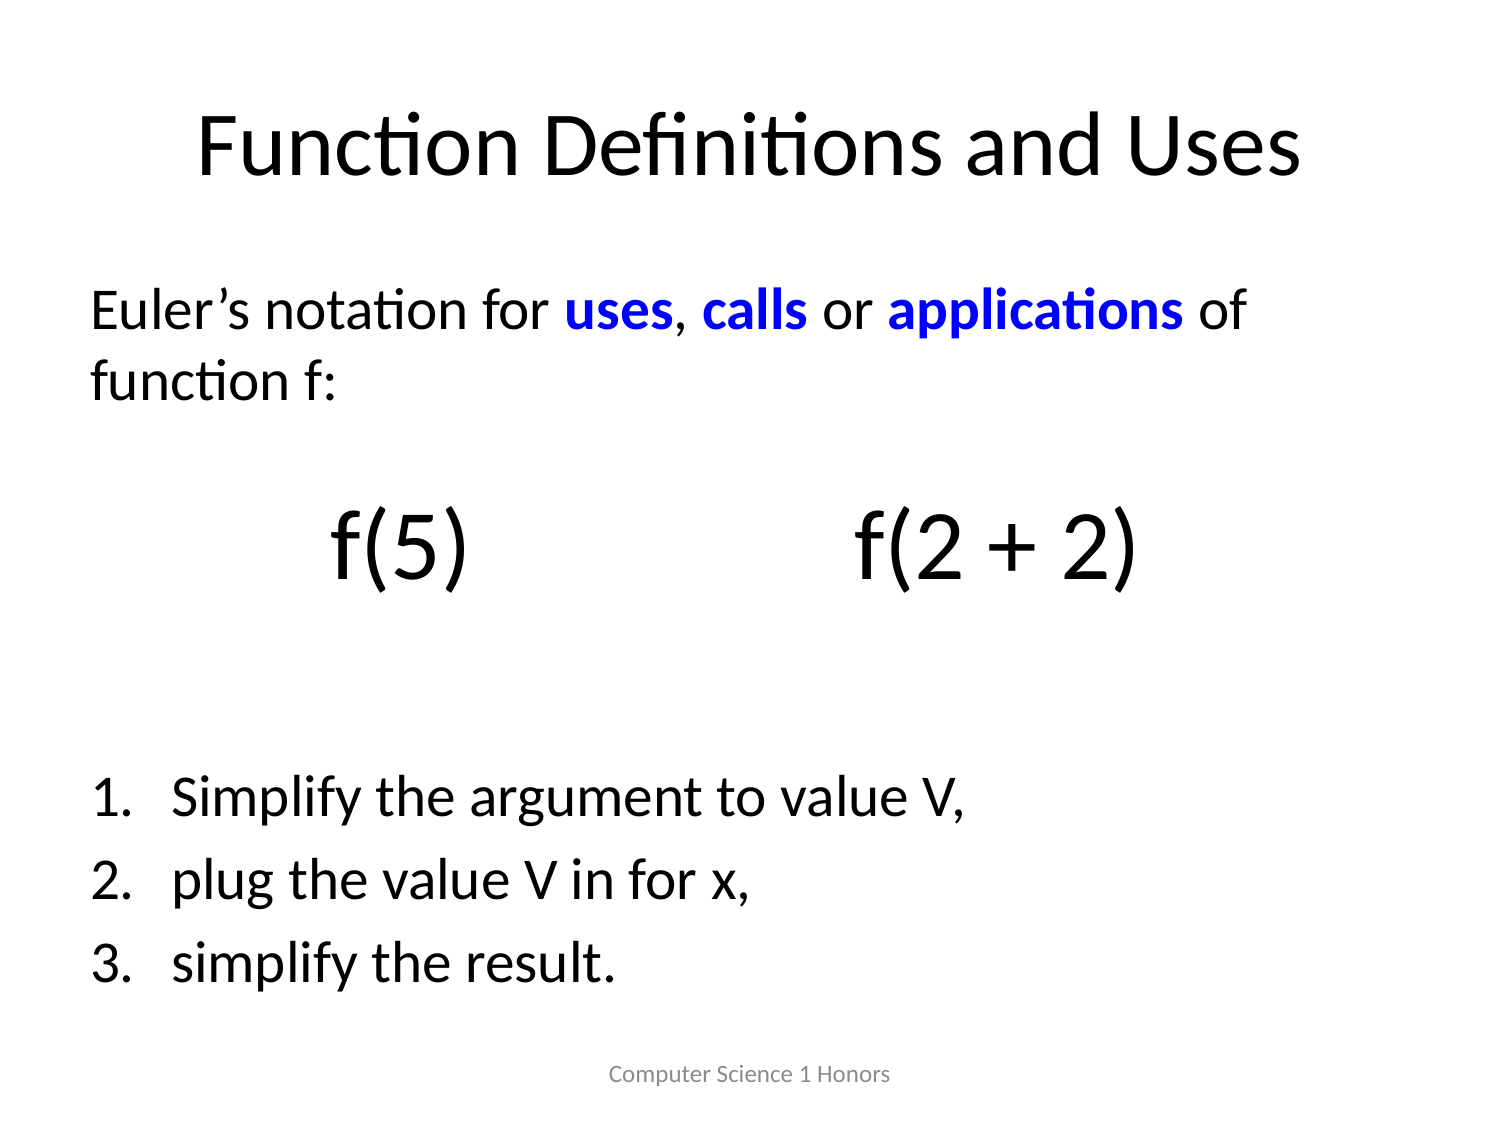

# Function Definitions and Uses
Euler’s notation for uses, calls or applications of function f:

Simplify the argument to value V,
plug the value V in for x,
simplify the result.

f(5)                 f(2 + 2)
Computer Science 1 Honors